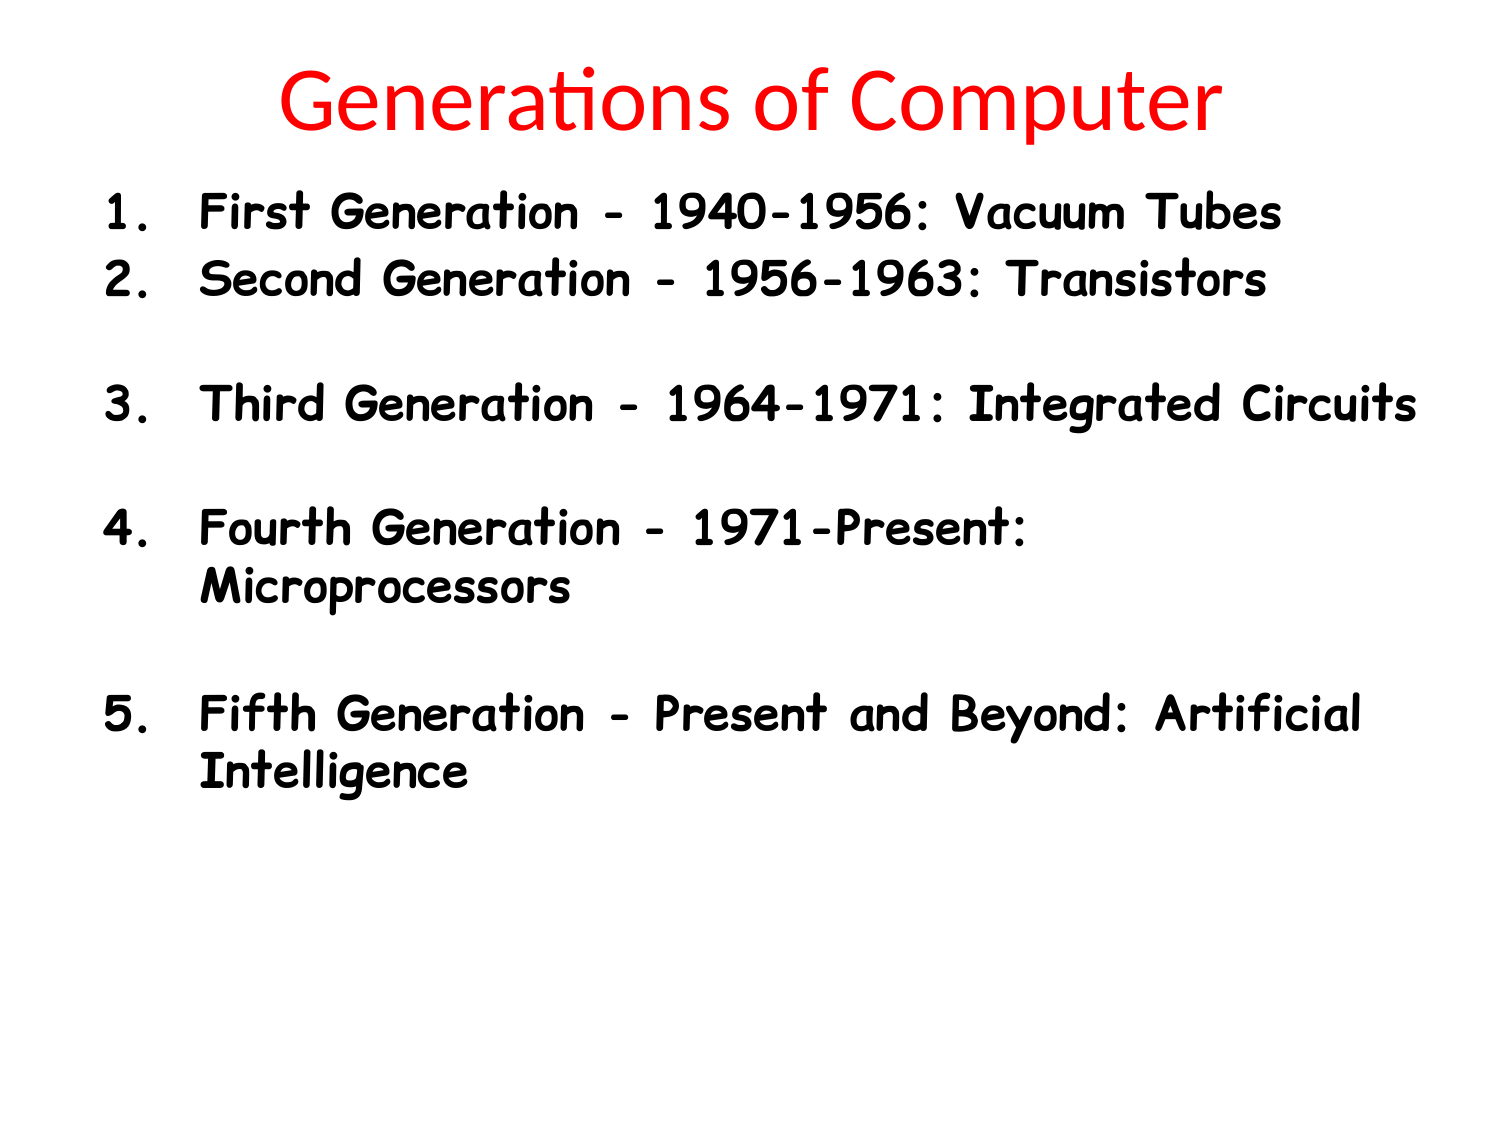

# Generations of Computer
First Generation - 1940-1956: Vacuum Tubes
Second Generation - 1956-1963: Transistors
Third Generation - 1964-1971: Integrated Circuits
Fourth Generation - 1971-Present: Microprocessors
Fifth Generation - Present and Beyond: Artificial Intelligence